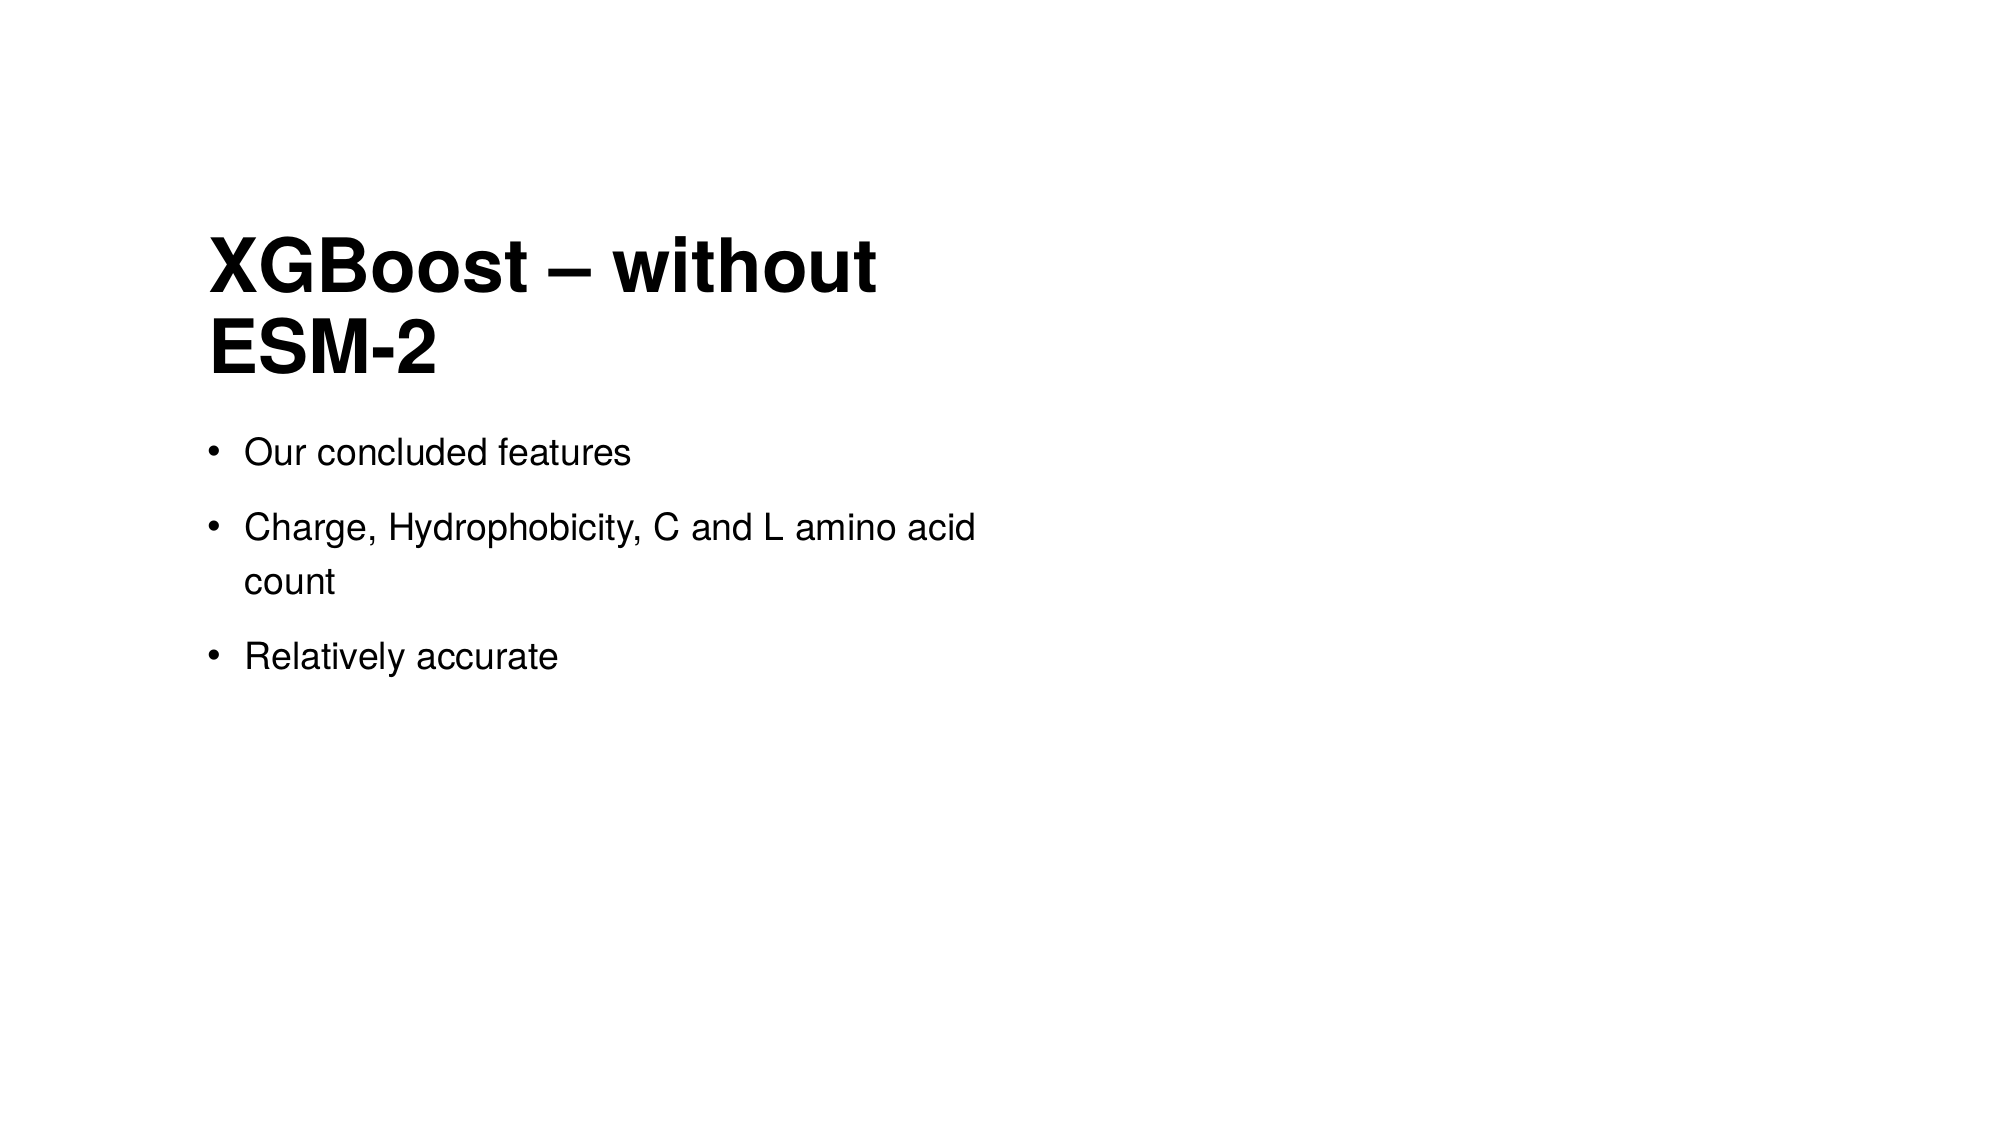

# XGBoost – without ESM-2
Our concluded features
Charge, Hydrophobicity, C and L amino acid count
Relatively accurate